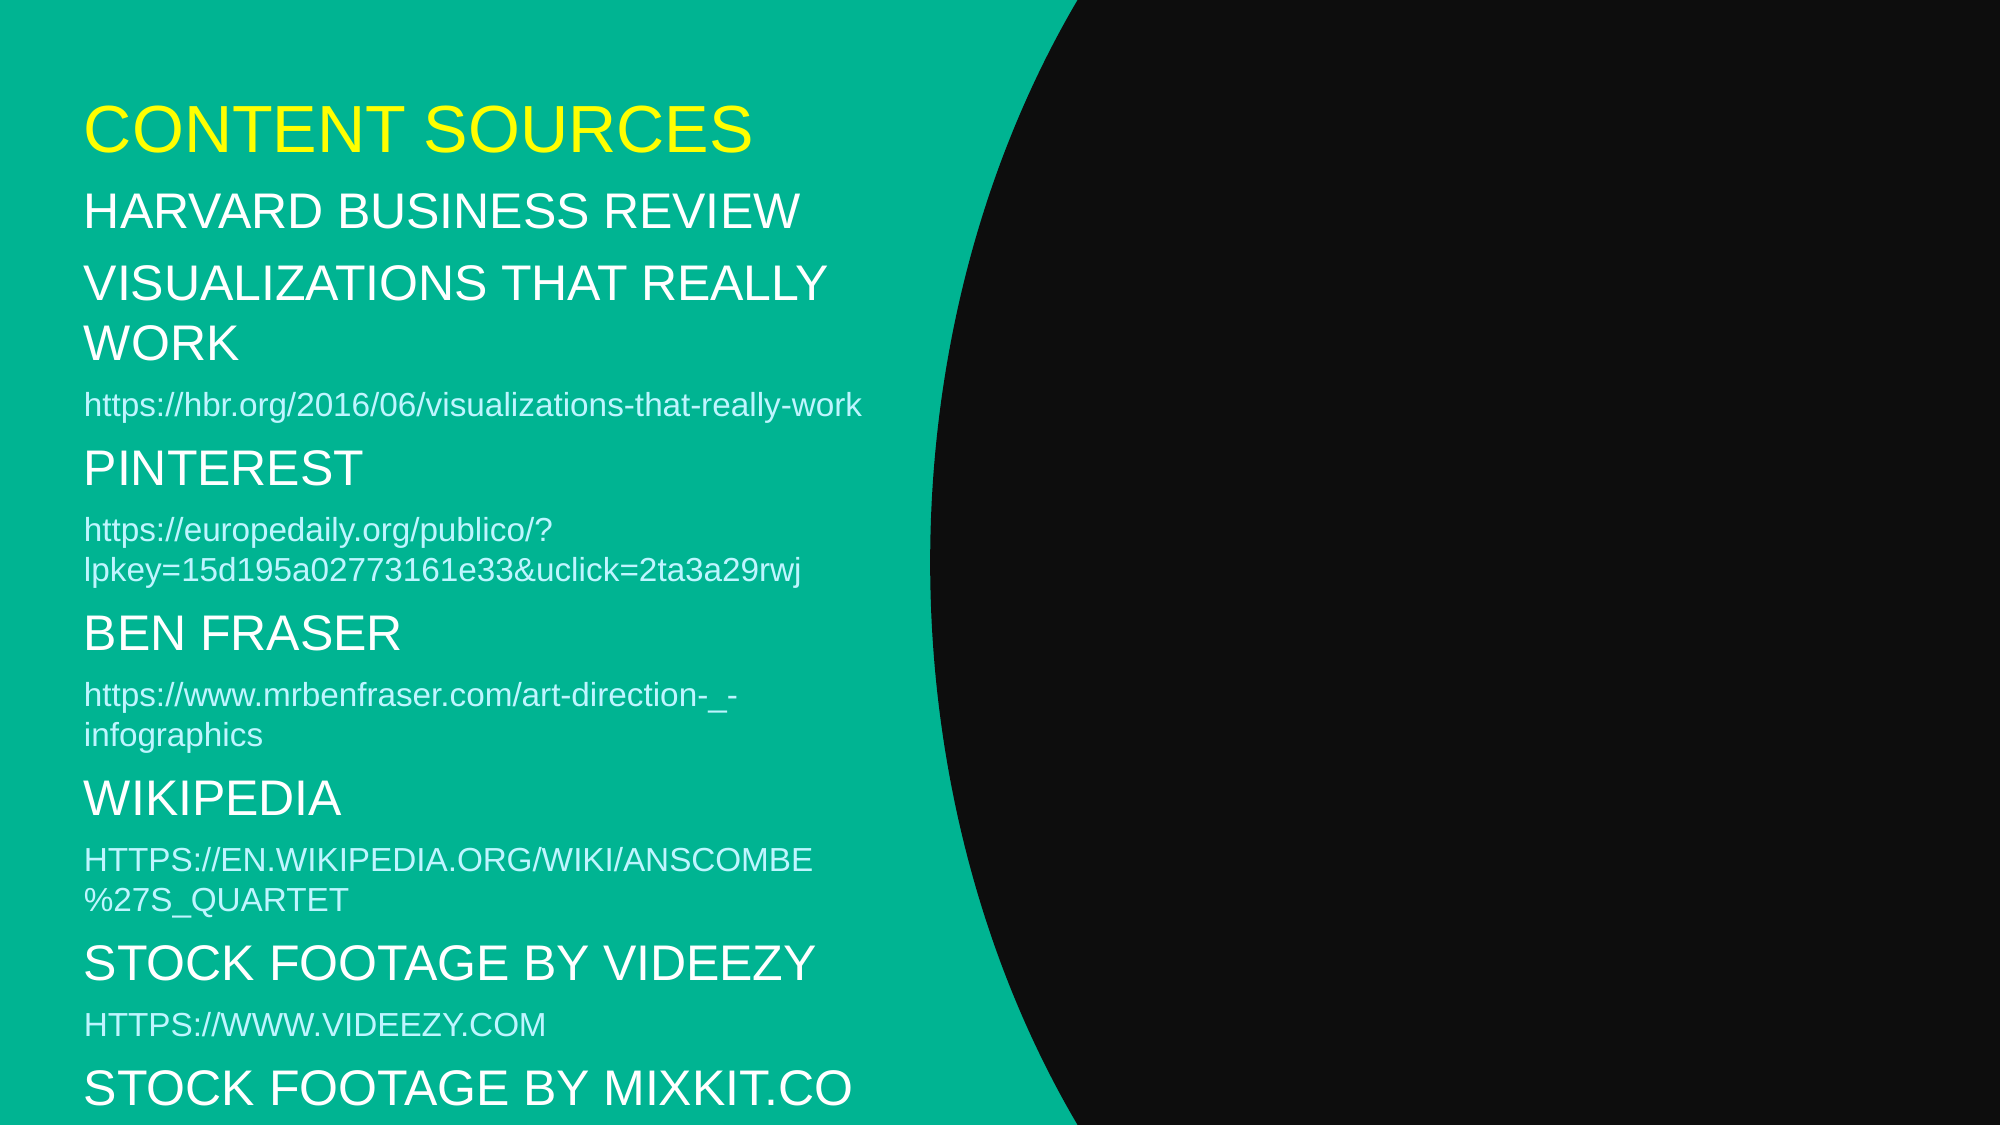

Content Sources
Harvard Business Review
Visualizations That Really Work
https://hbr.org/2016/06/visualizations-that-really-work
Pinterest
https://europedaily.org/publico/?lpkey=15d195a02773161e33&uclick=2ta3a29rwj
Ben Fraser
https://www.mrbenfraser.com/art-direction-_-infographics
Wikipedia
https://en.wikipedia.org/wiki/Anscombe%27s_quartet
Stock Footage by Videezy
https://www.videezy.coM
Stock Footage by Mixkit.co
https://mixkit.co/